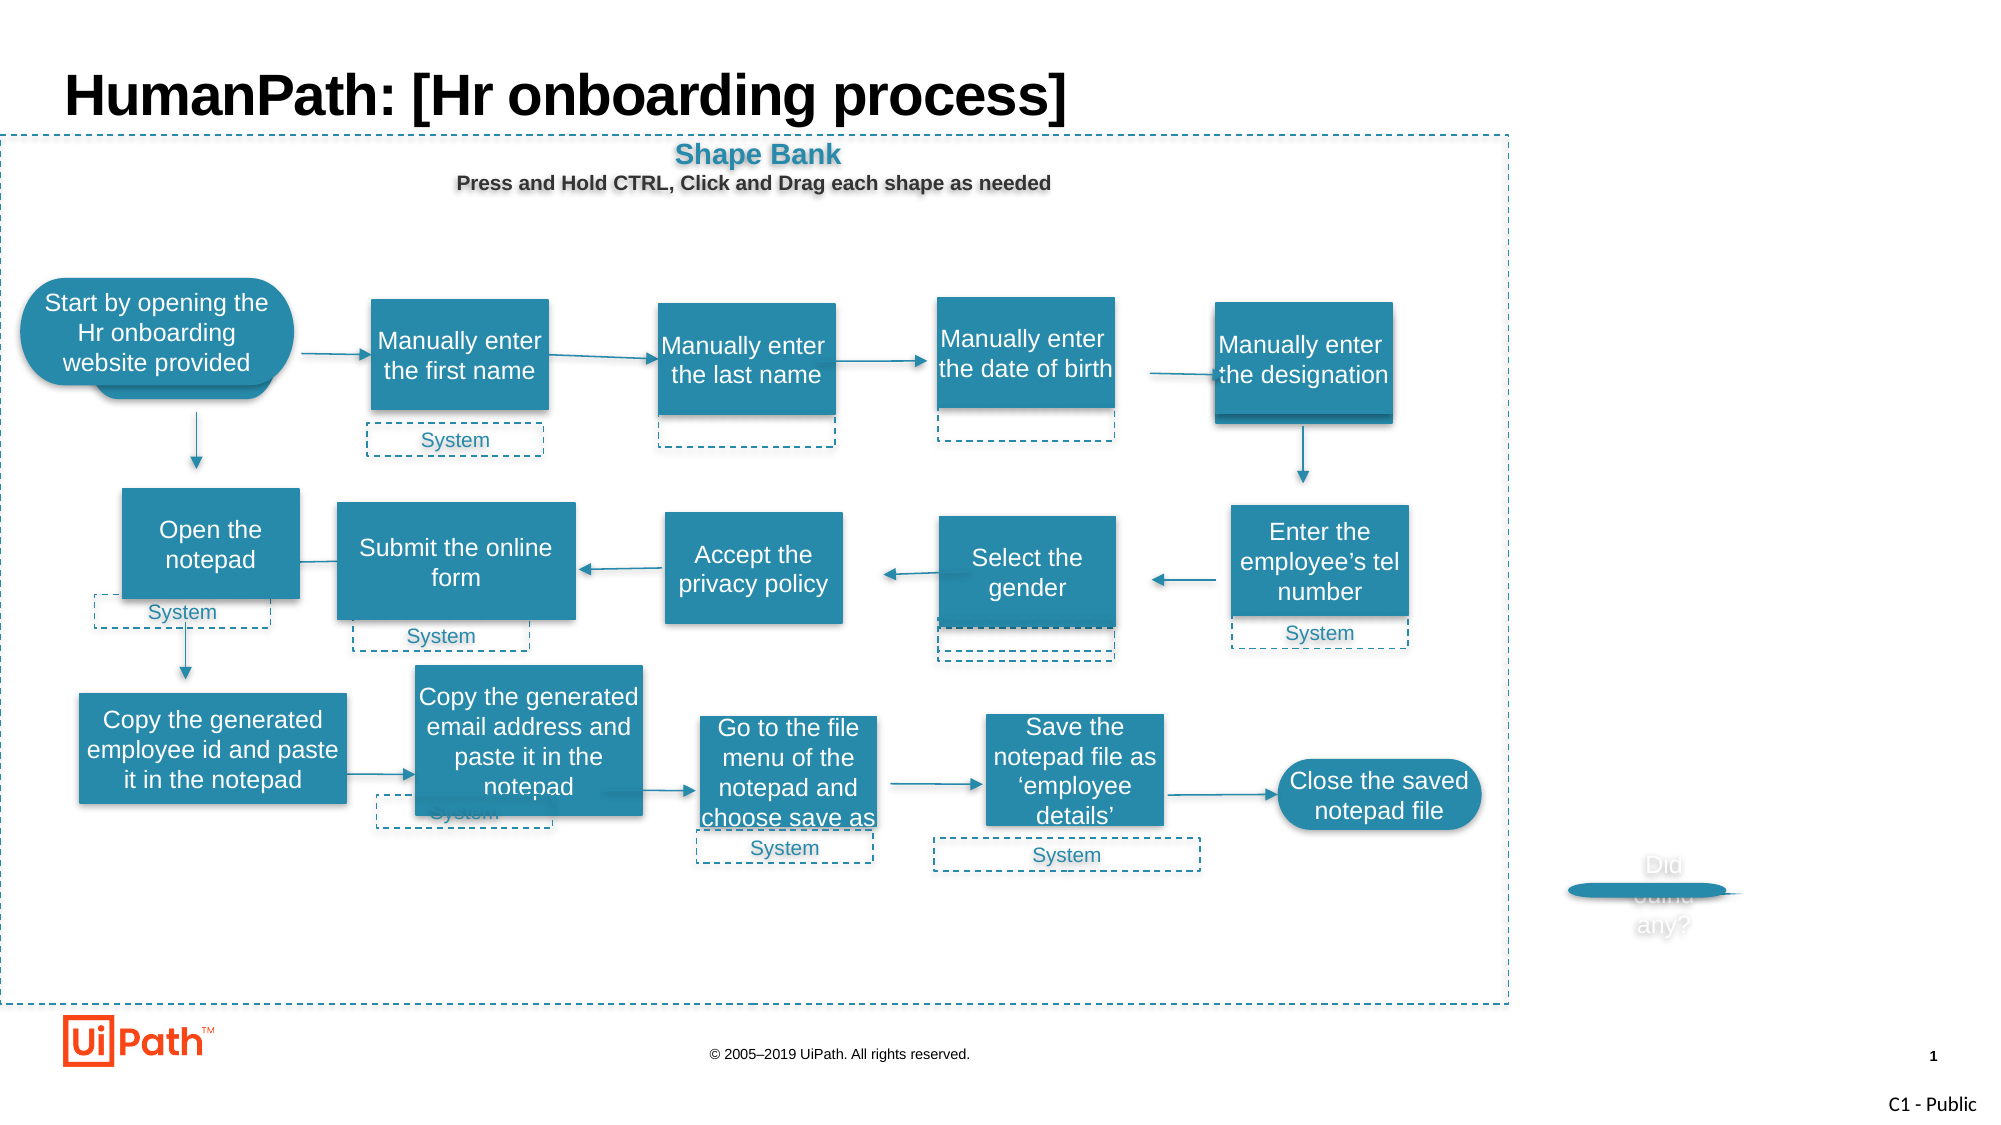

# HumanPath: [Hr onboarding process]
 Shape Bank
Press and Hold CTRL, Click and Drag each shape as needed
Start by opening the Hr onboarding website provided
Event to START
Manually enter  the date of birth

Manually enter the first name
System
Manually enter  the designation

Manually enter  the last name

Manually enter  the designation

Open the notepad
System
Submit the online form
System
Enter the employee’s tel number
System
Accept the privacy policy
System
Select the gender
System
Save the notepad file as ‘employee details’
Copy the generated email address and paste it in the notepad
System
Copy the generated employee id and paste it in the notepad
System
Go to the file menu of the notepad and choose save as
Close the saved notepad file

Did ouind any?
© 2005–2019 UiPath. All rights reserved.
1